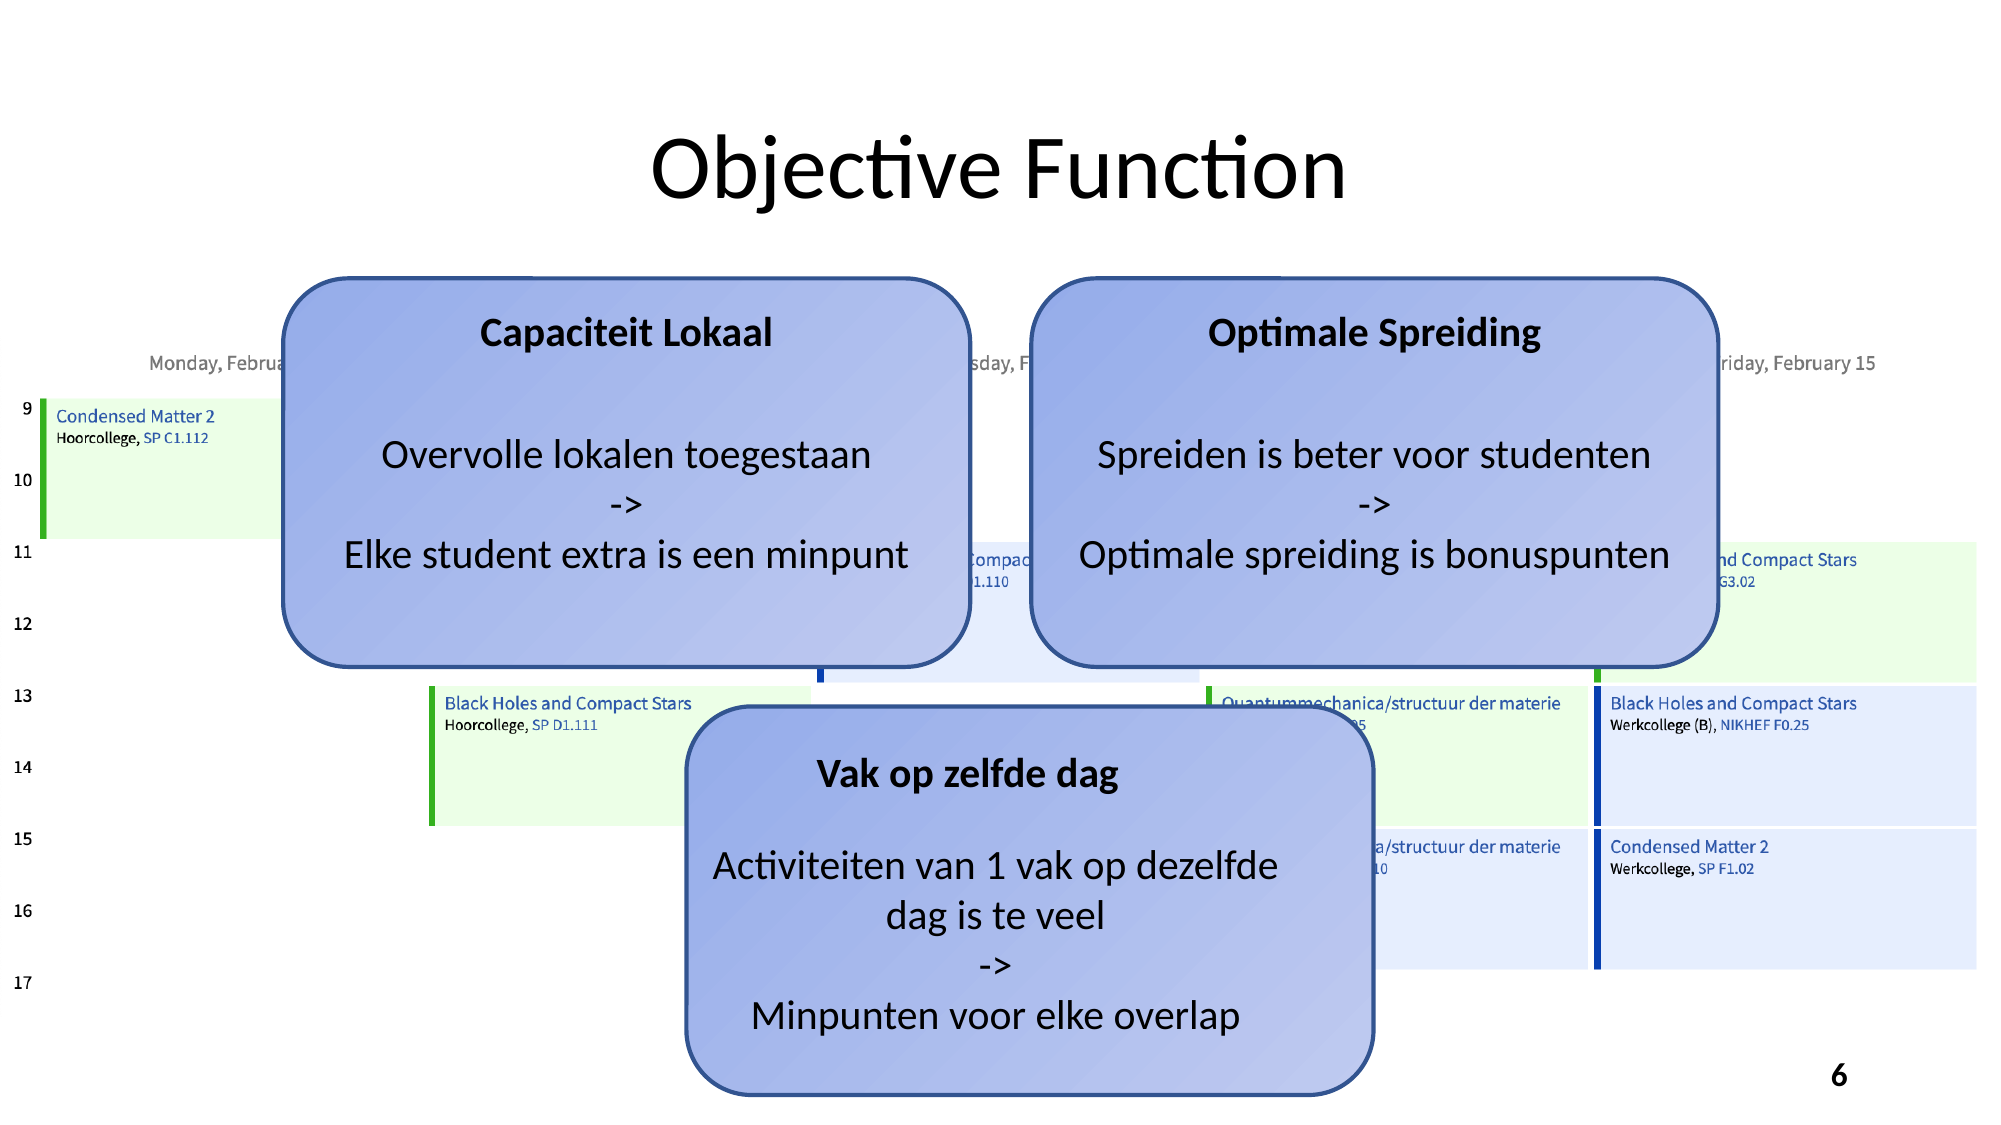

Objective Function

Capaciteit Lokaal
Optimale Spreiding
Overvolle lokalen toegestaan
->
Elke student extra is een minpunt
Spreiden is beter voor studenten
->
Optimale spreiding is bonuspunten

Vak op zelfde dag
Activiteiten van 1 vak op dezelfde dag is te veel
->
Minpunten voor elke overlap

6